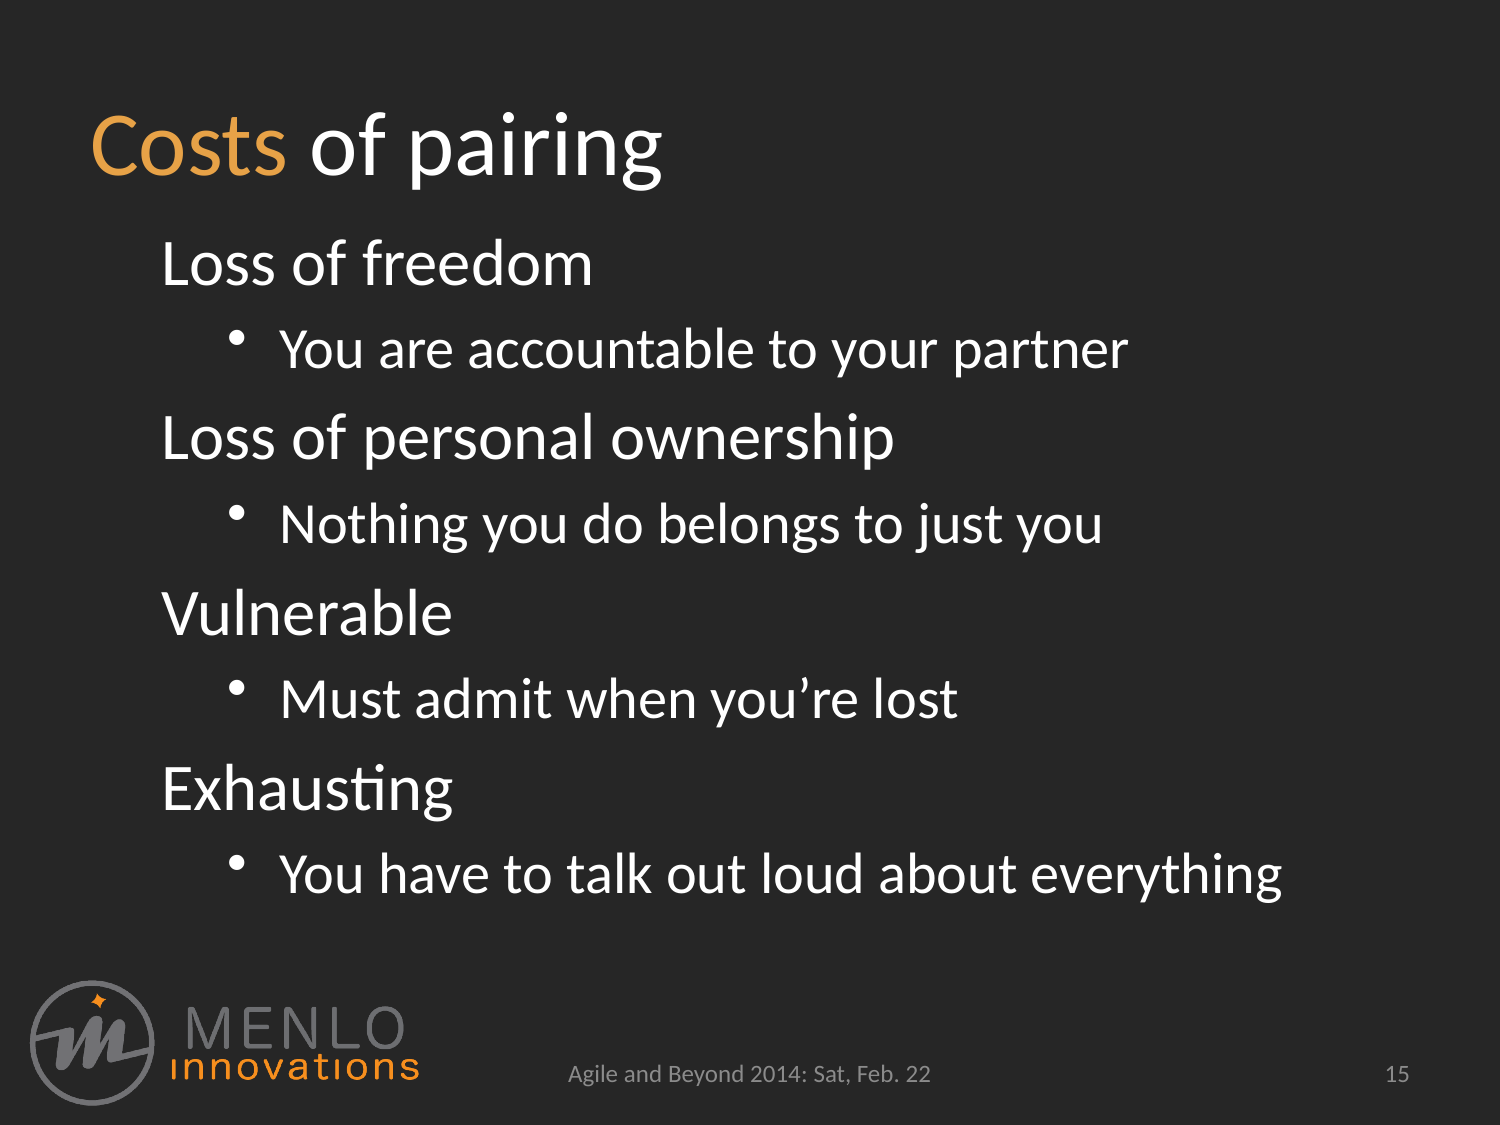

# Costs of pairing
Loss of freedom
You are accountable to your partner
Loss of personal ownership
Nothing you do belongs to just you
Vulnerable
Must admit when you’re lost
Exhausting
You have to talk out loud about everything
Agile and Beyond 2014: Sat, Feb. 22
15